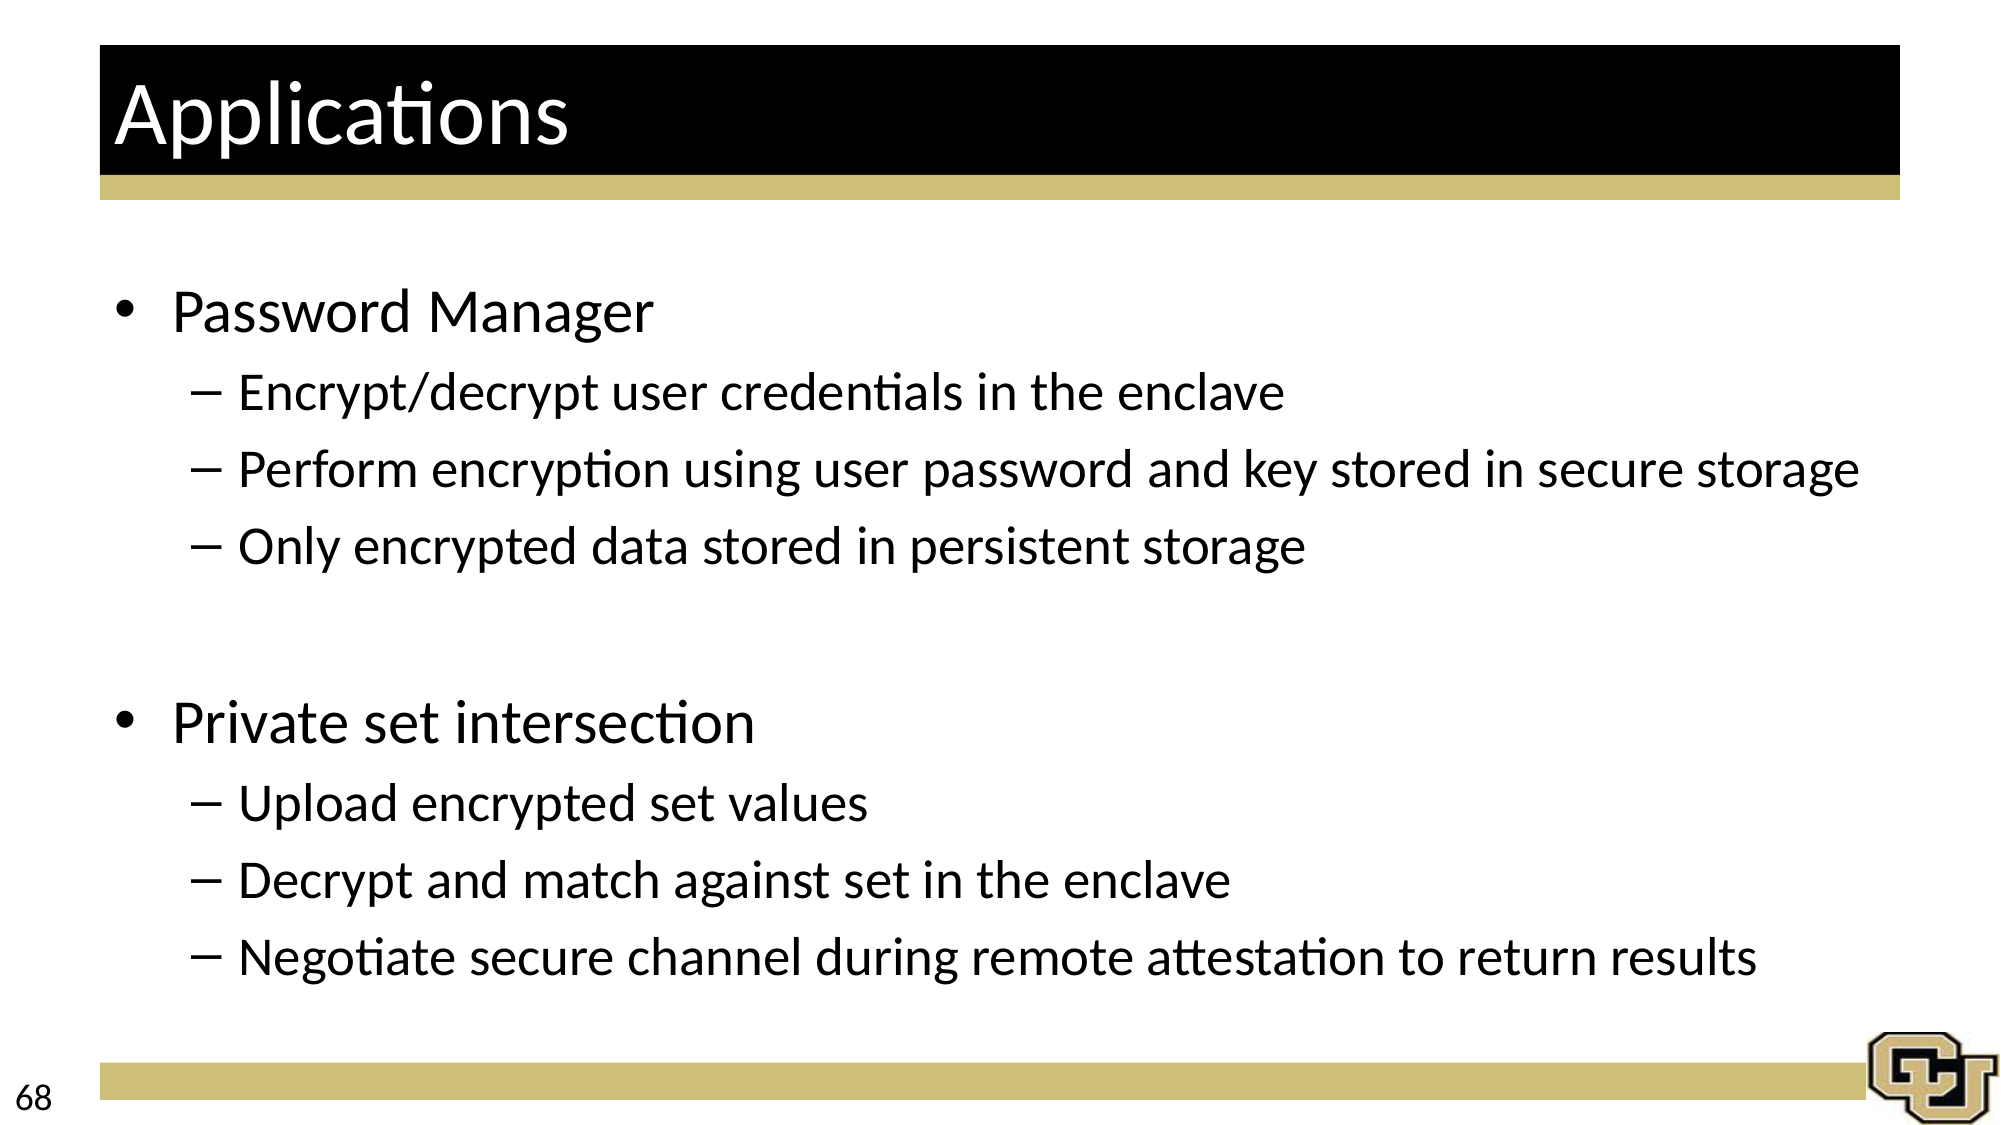

# Applications
Password Manager
Encrypt/decrypt user credentials in the enclave
Perform encryption using user password and key stored in secure storage
Only encrypted data stored in persistent storage

Private set intersection
Upload encrypted set values
Decrypt and match against set in the enclave
Negotiate secure channel during remote attestation to return results
68